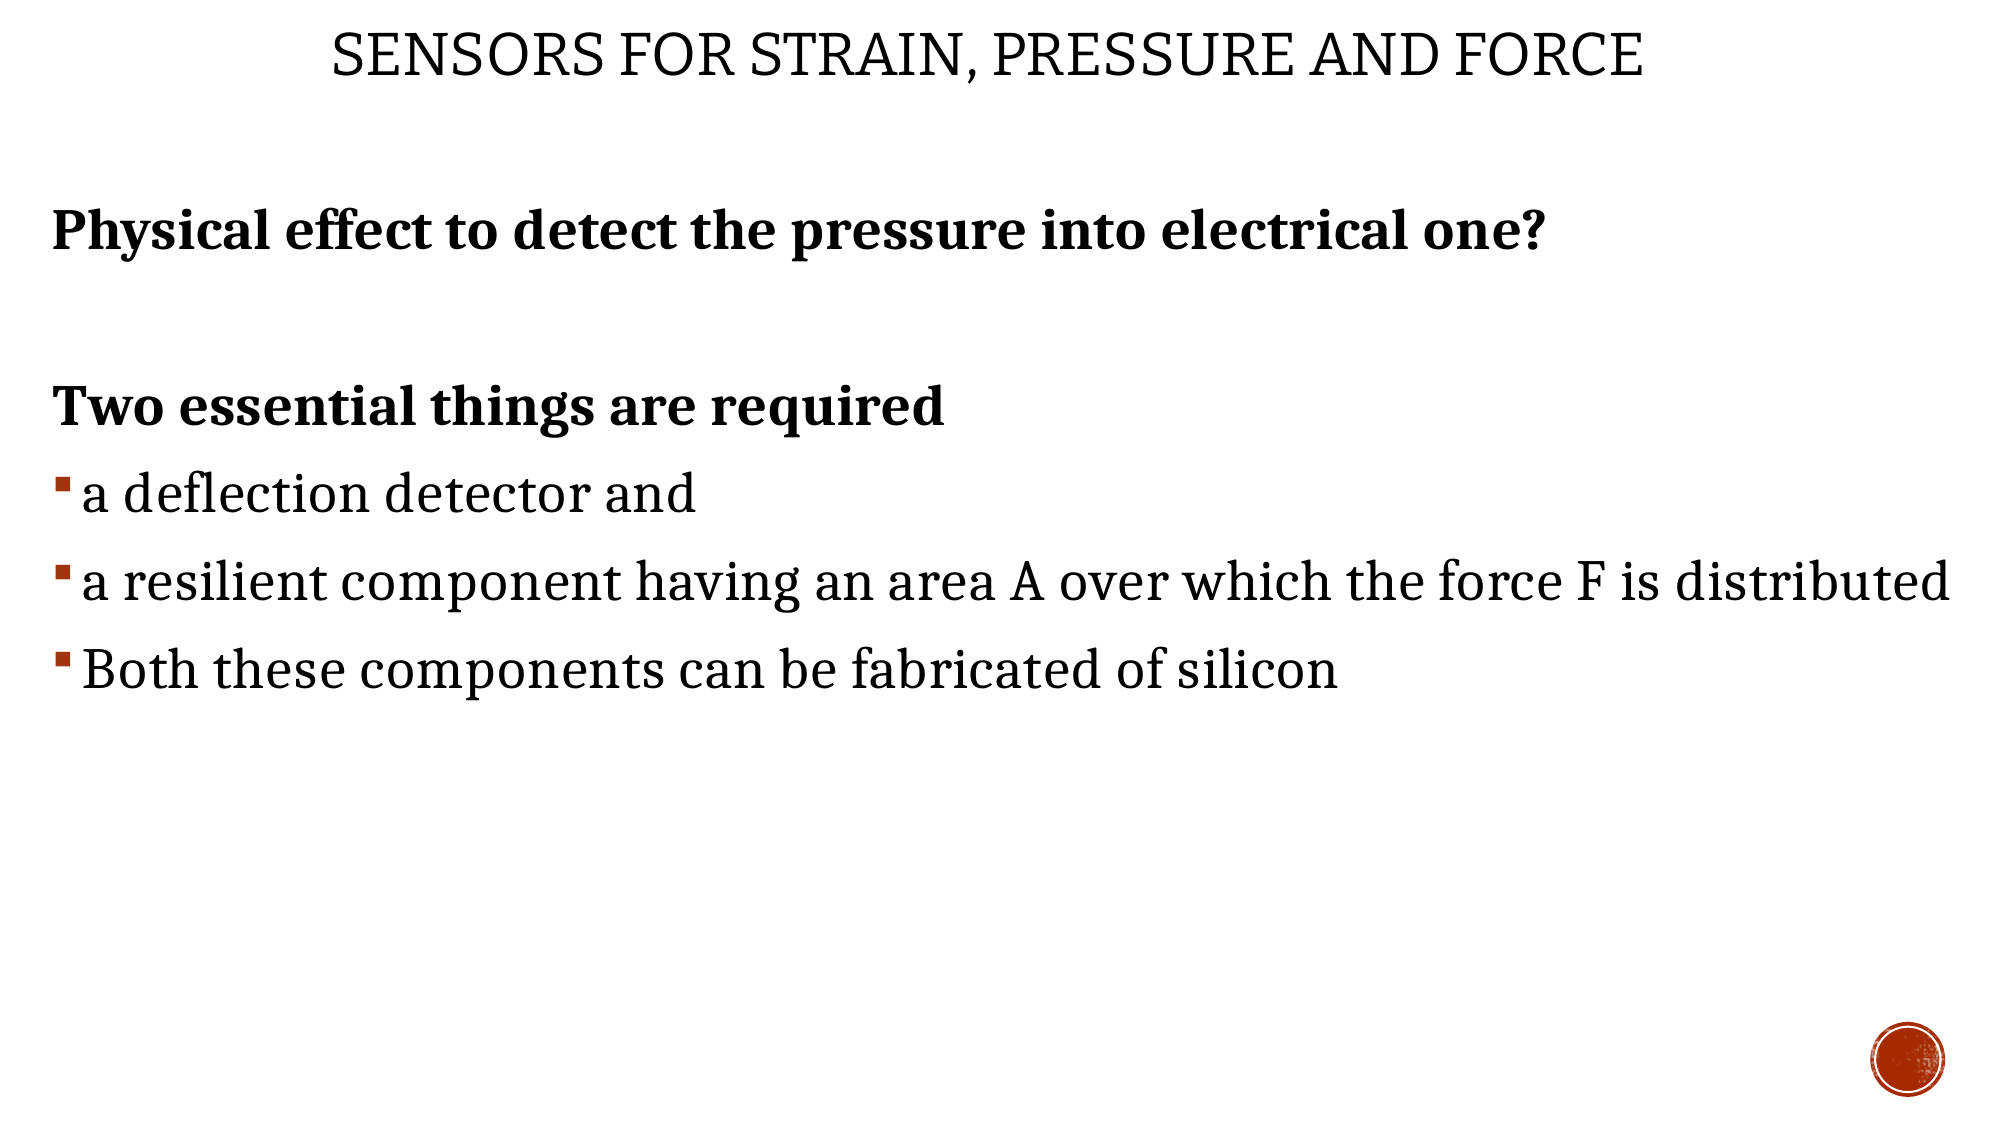

# Sensors for strain, pressure and force

Physical effect to detect the pressure into electrical one?

Two essential things are required
a deflection detector and
a resilient component having an area A over which the force F is distributed
Both these components can be fabricated of silicon